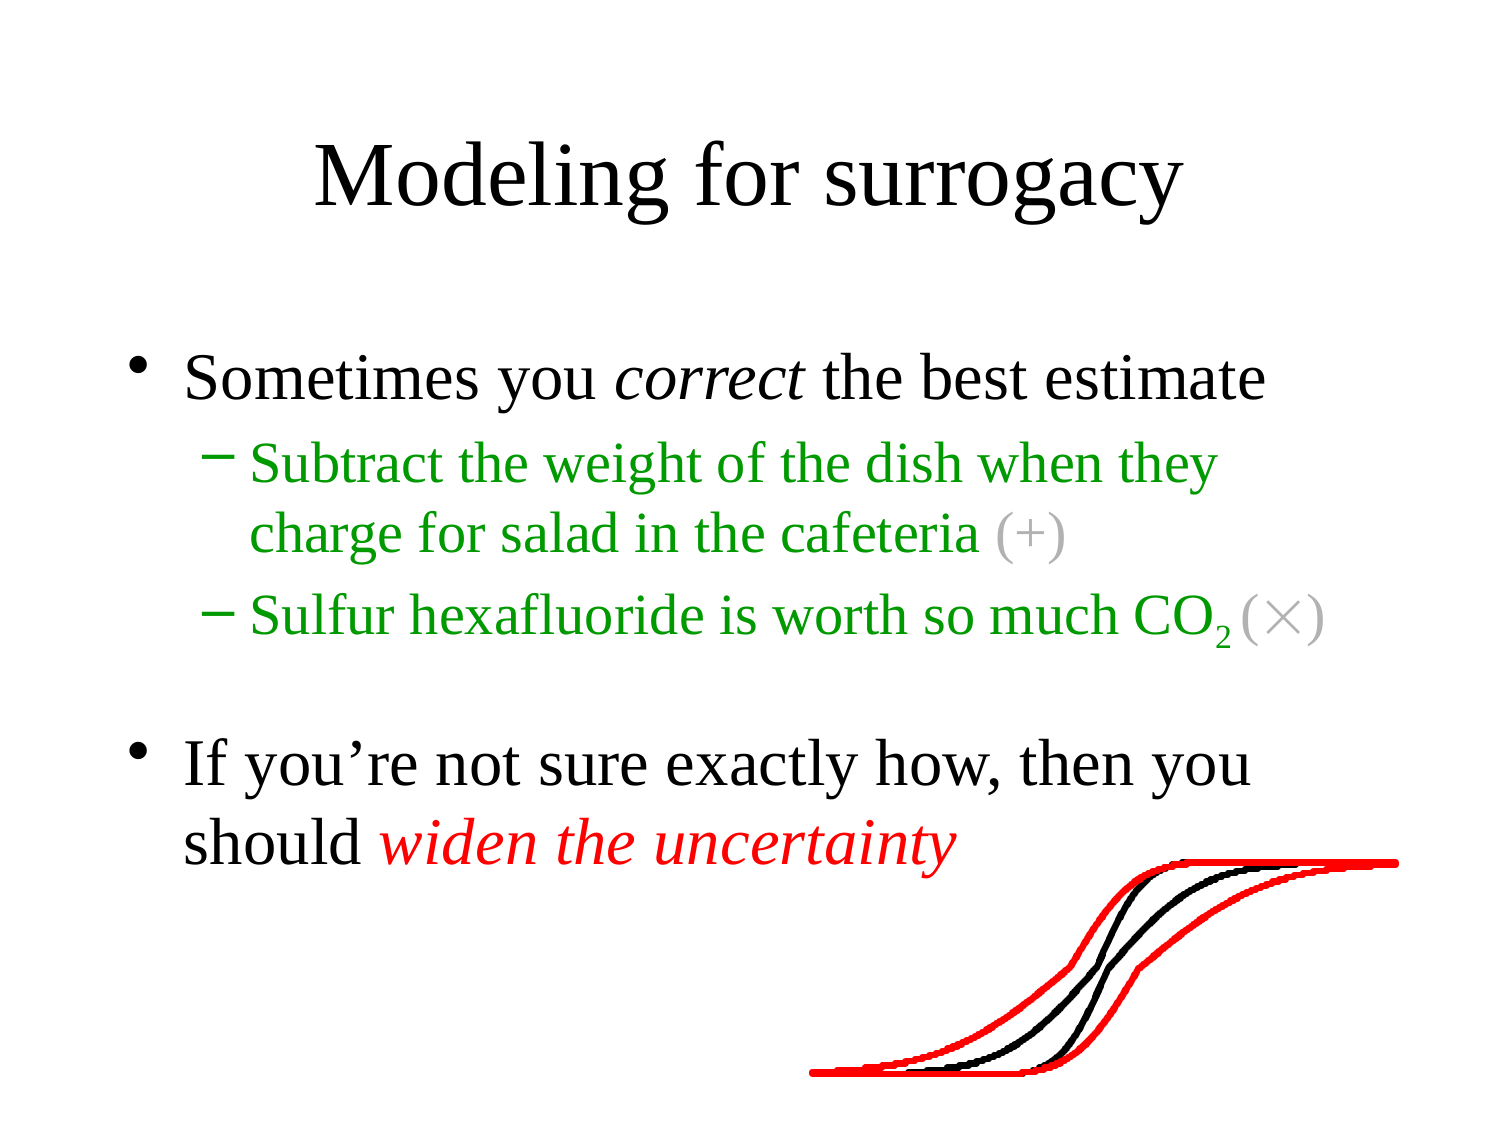

# Modeling for surrogacy
Sometimes you correct the best estimate
Subtract the weight of the dish when they charge for salad in the cafeteria (+)
Sulfur hexafluoride is worth so much CO2 (×)

If you’re not sure exactly how, then you should widen the uncertainty